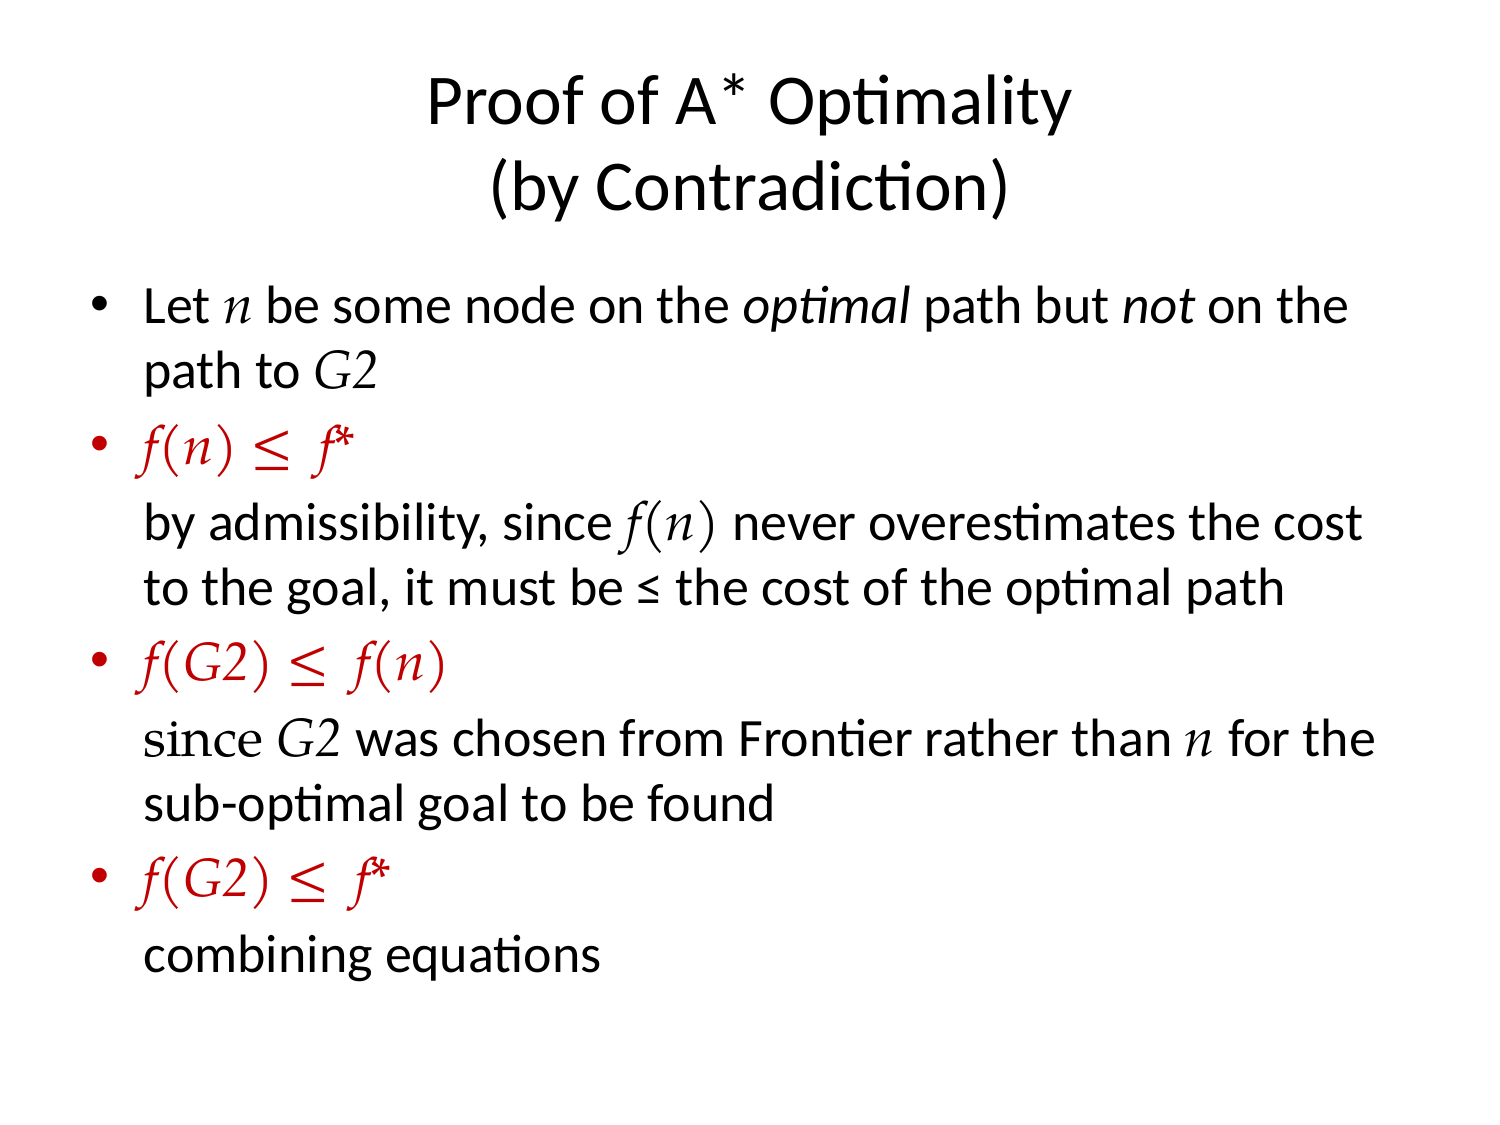

# Proof of A* Optimality (by Contradiction)
Let n be some node on the optimal path but not on the path to G2
f(n) ≤  f*
	by admissibility, since f(n) never overestimates the cost to the goal, it must be ≤ the cost of the optimal path
f(G2) ≤  f(n)
	since G2 was chosen from Frontier rather than n for the sub-optimal goal to be found
f(G2) ≤  f*
	combining equations